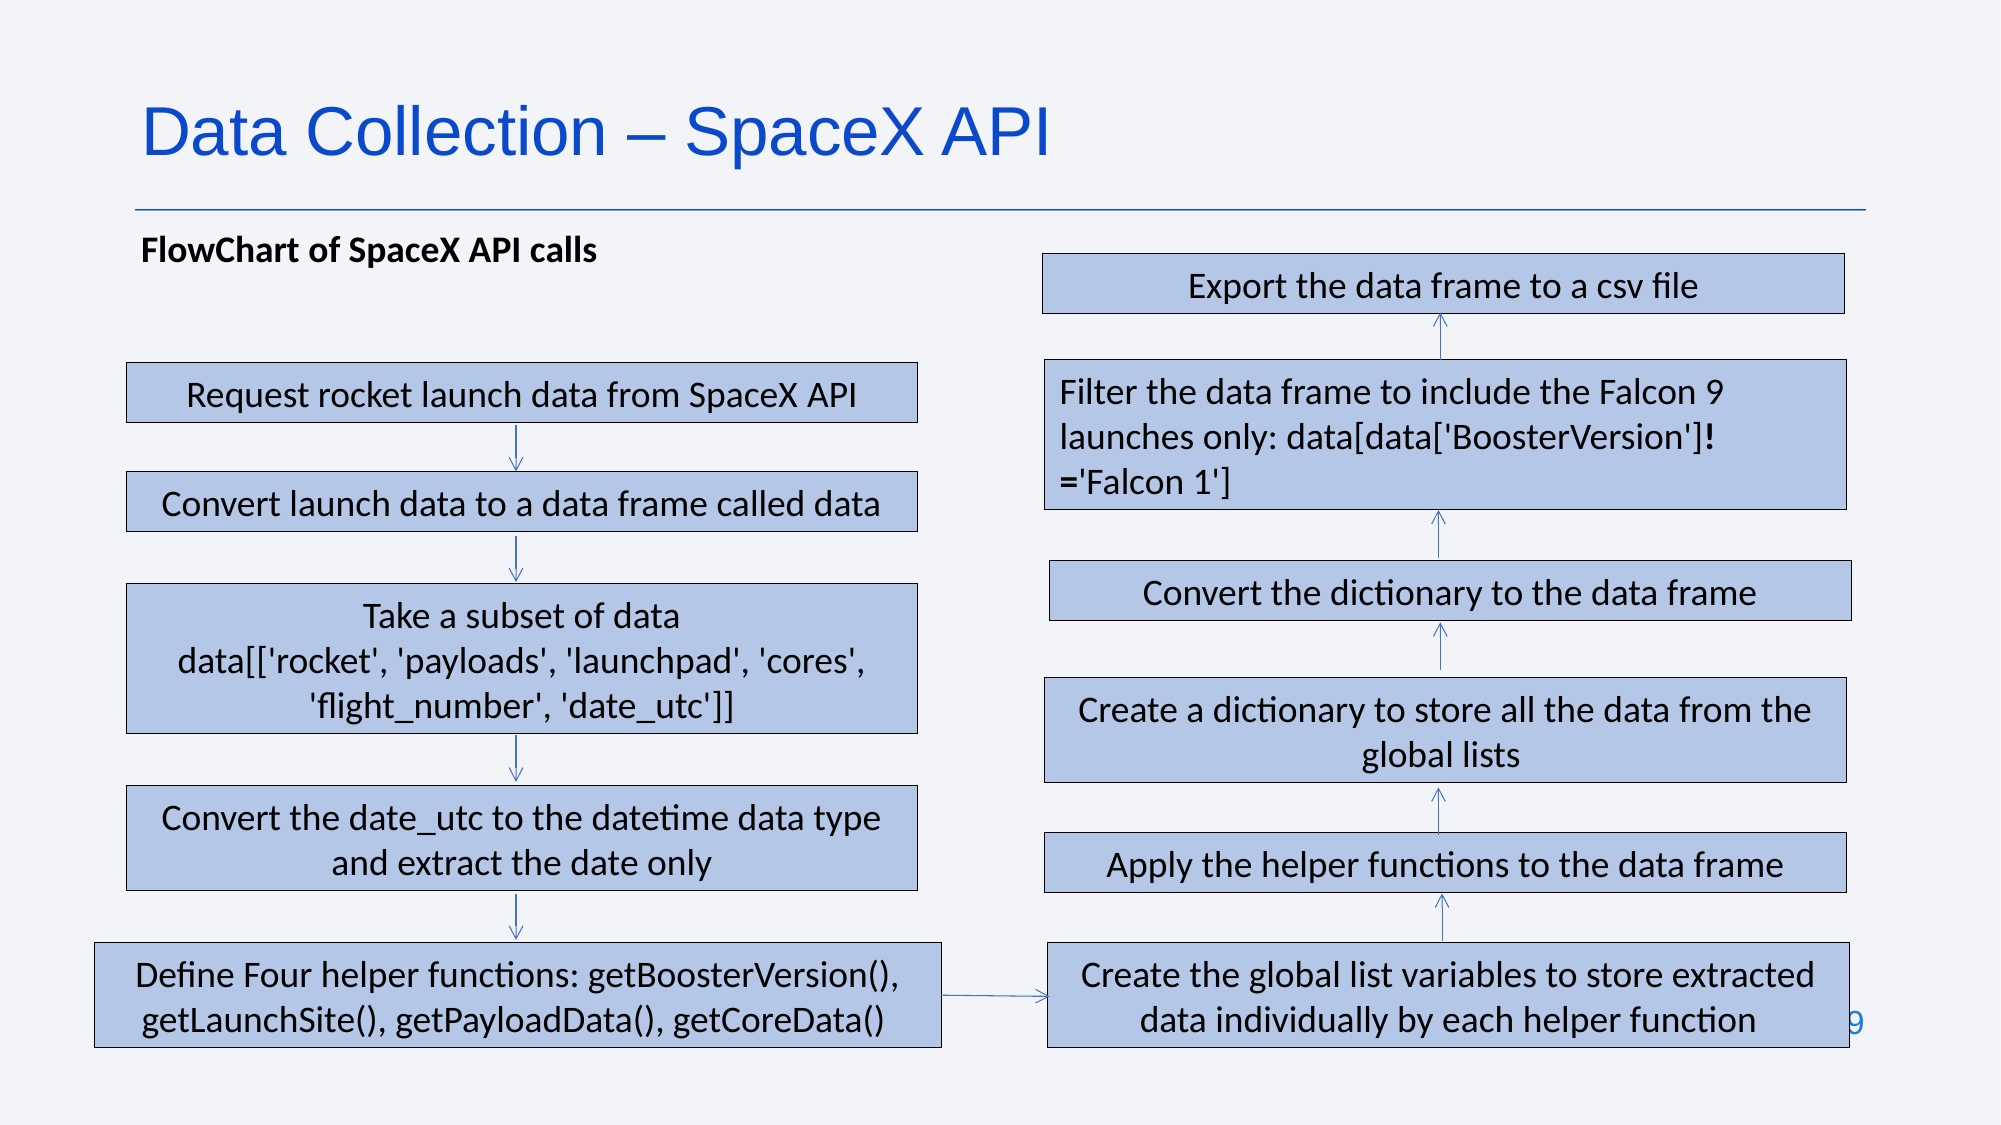

Data Collection – SpaceX API
FlowChart of SpaceX API calls
Export the data frame to a csv file
Filter the data frame to include the Falcon 9 launches only: data[data['BoosterVersion']!='Falcon 1']
Request rocket launch data from SpaceX API
Convert launch data to a data frame called data
Convert the dictionary to the data frame
Take a subset of data
data[['rocket', 'payloads', 'launchpad', 'cores', 'flight_number', 'date_utc']]
Create a dictionary to store all the data from the global lists
Convert the date_utc to the datetime data type and extract the date only
Apply the helper functions to the data frame
Define Four helper functions: getBoosterVersion(), getLaunchSite(), getPayloadData(), getCoreData()
Create the global list variables to store extracted data individually by each helper function
9